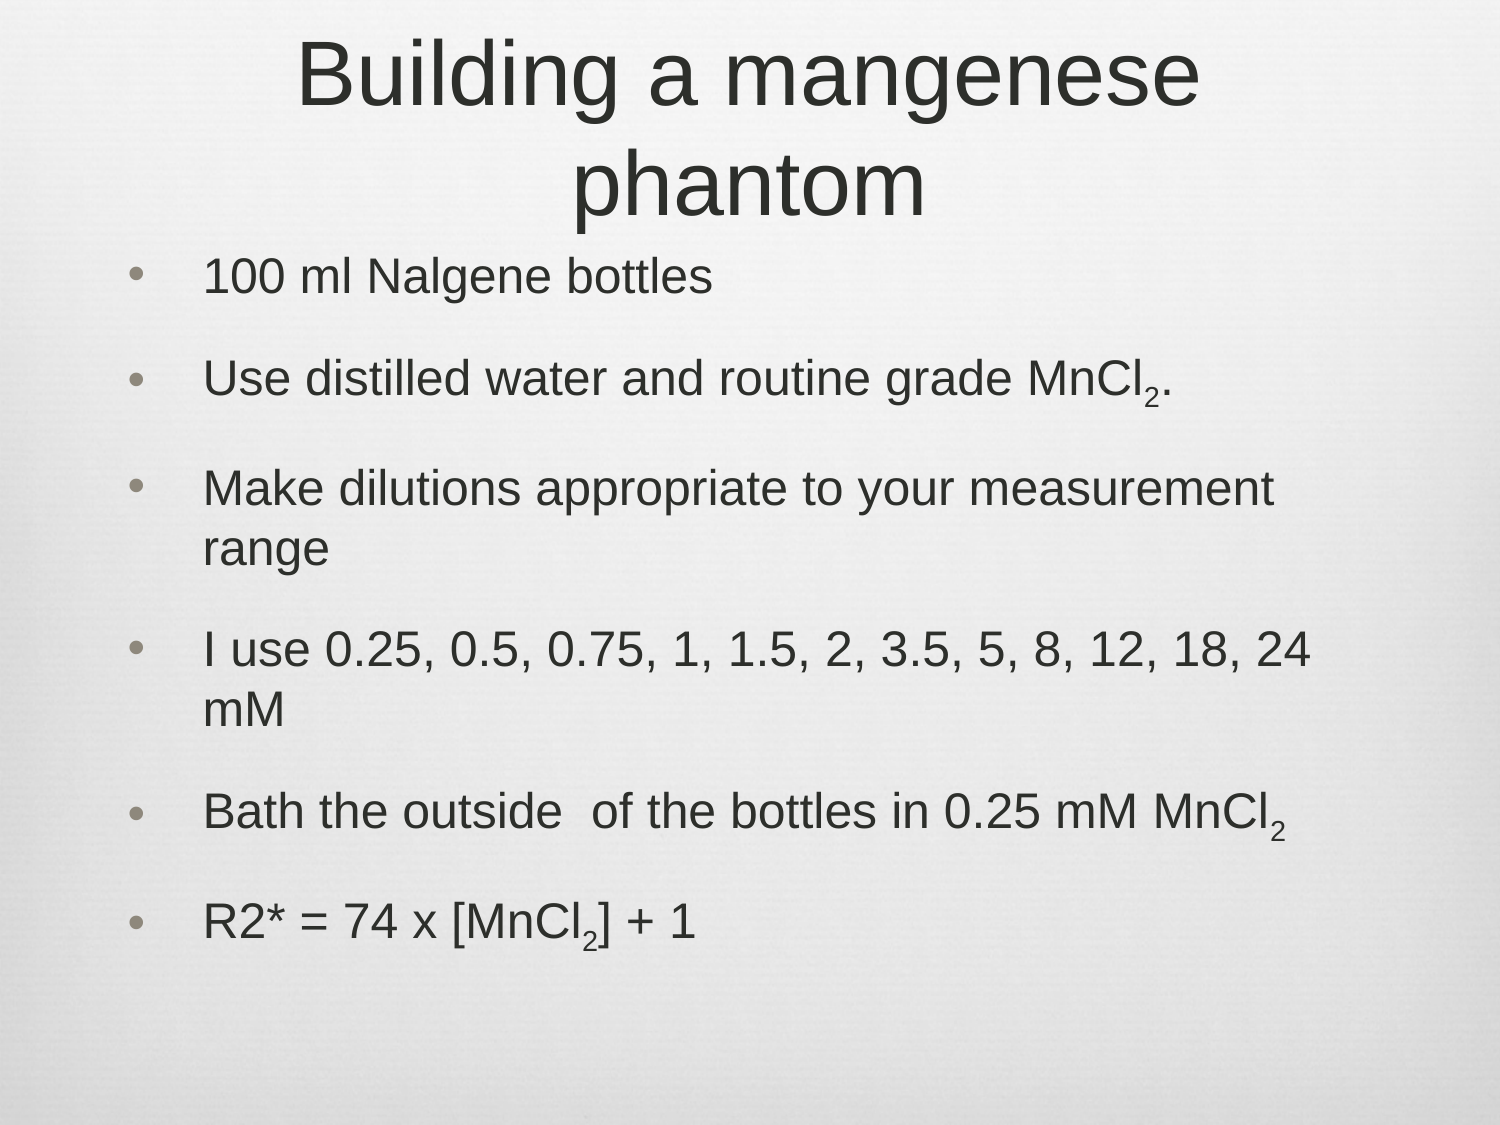

# Building a mangenese phantom
100 ml Nalgene bottles
Use distilled water and routine grade MnCl2.
Make dilutions appropriate to your measurement range
I use 0.25, 0.5, 0.75, 1, 1.5, 2, 3.5, 5, 8, 12, 18, 24 mM
Bath the outside  of the bottles in 0.25 mM MnCl2
R2* = 74 x [MnCl2] + 1